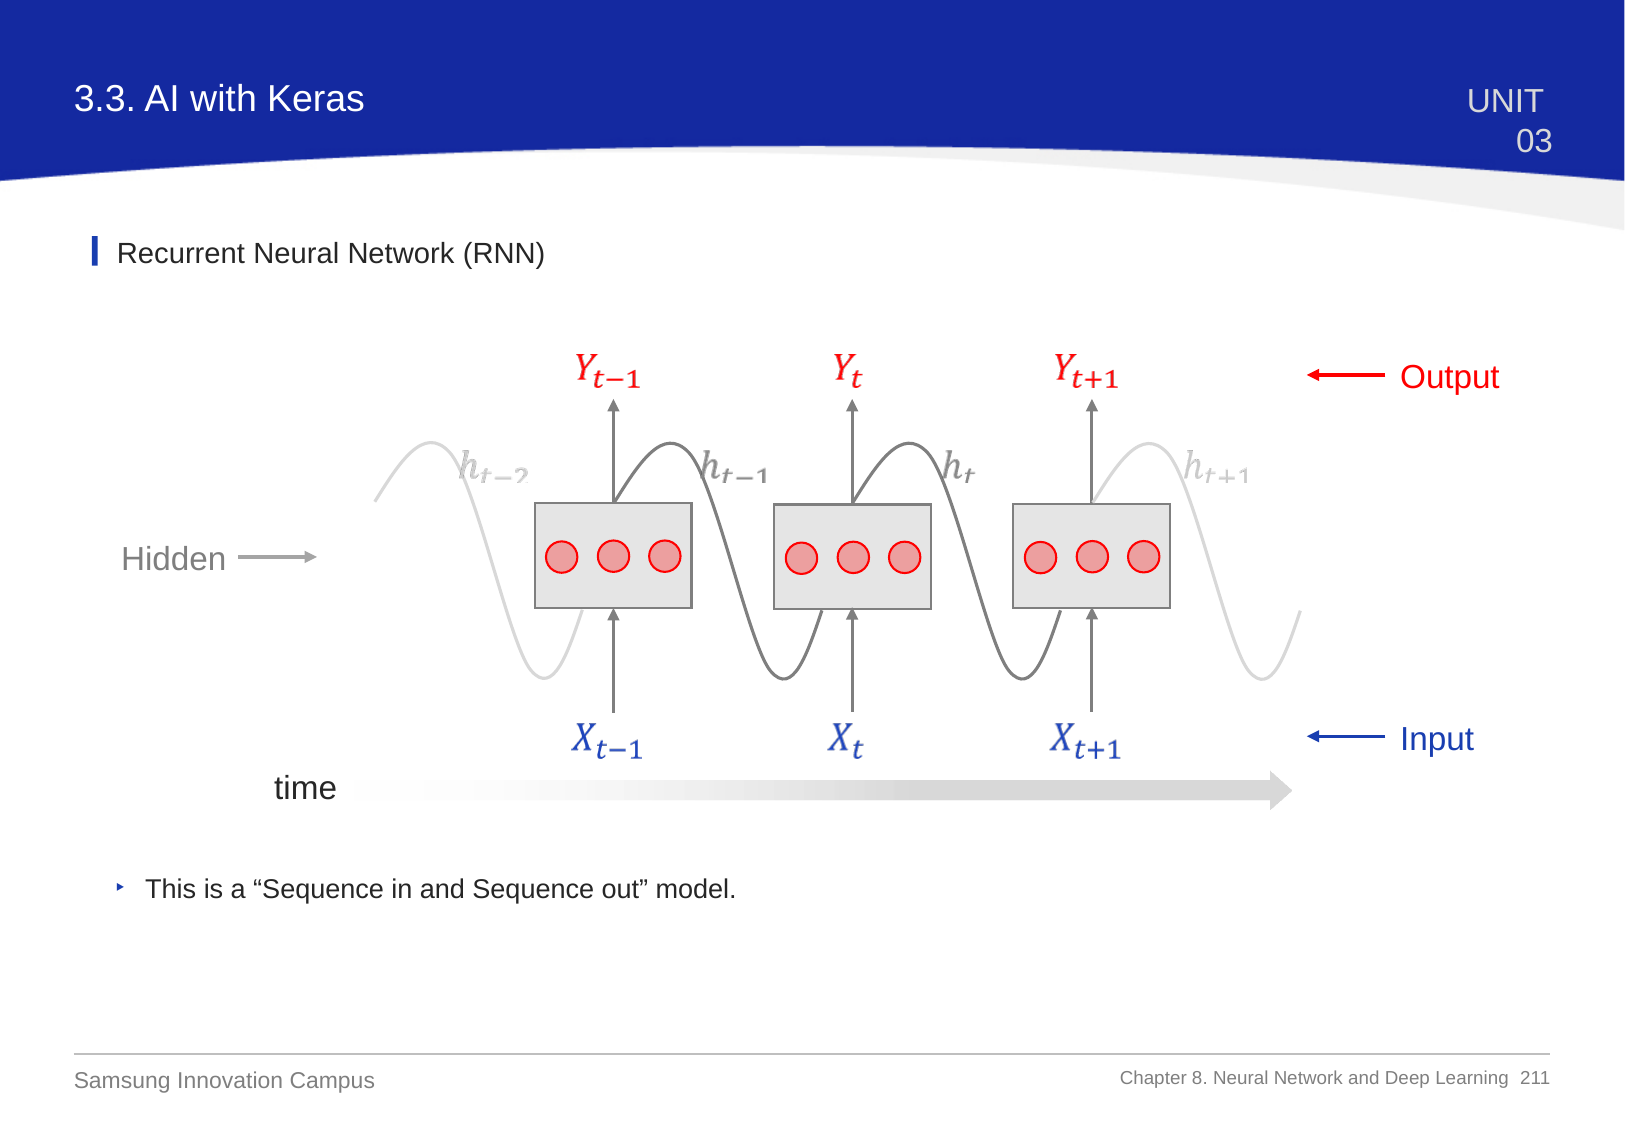

3.3. AI with Keras
UNIT  03
Recurrent Neural Network (RNN)

Output

Hidden

Input

time

This is a “Sequence in and Sequence out” model.